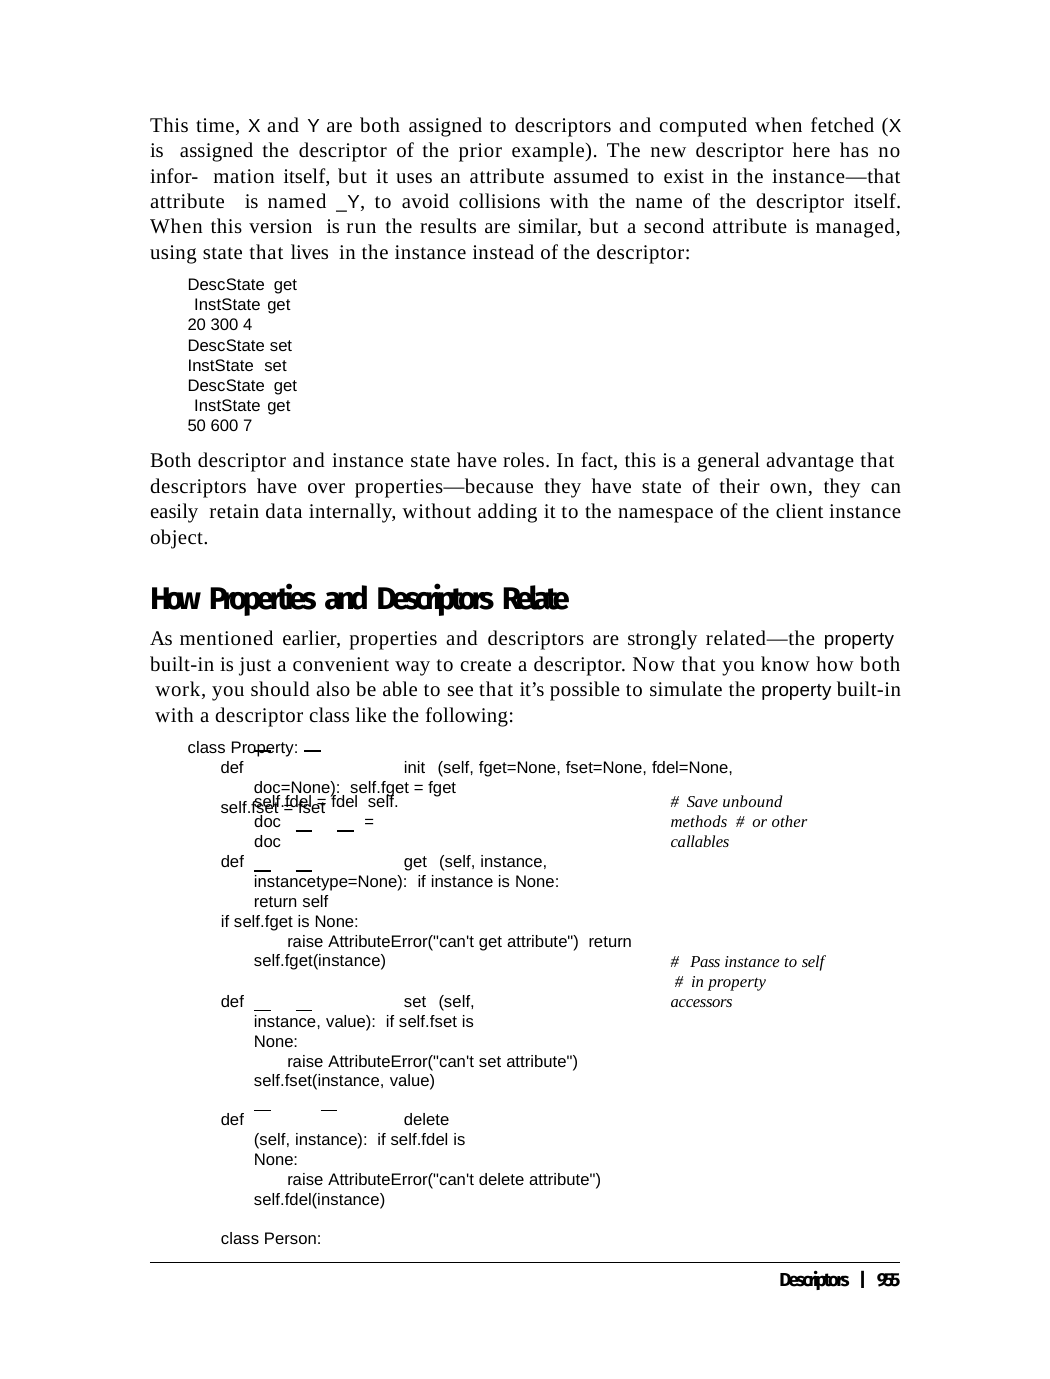

This time, X and Y are both assigned to descriptors and computed when fetched (X is  assigned the descriptor of the prior example). The new descriptor here has no infor-  mation itself, but it uses an attribute assumed to exist in the instance—that attribute  is named _Y, to avoid collisions with the name of the descriptor itself. When this version  is run the results are similar, but a second attribute is managed, using state that lives  in the instance instead of the descriptor:
DescState get  InstState get  20 300 4
DescState set  InstState set  DescState get  InstState get  50 600 7
Both descriptor and instance state have roles. In fact, this is a general advantage that  descriptors have over properties—because they have state of their own, they can easily  retain data internally, without adding it to the namespace of the client instance object.

How Properties and Descriptors Relate
As mentioned earlier, properties and descriptors are strongly related—the property  built-in is just a convenient way to create a descriptor. Now that you know how both  work, you should also be able to see that it’s possible to simulate the property built-in  with a descriptor class like the following:
class Property:
def		init (self, fget=None, fset=None, fdel=None, doc=None):  self.fget = fget
self.fset = fset

self.fdel = fdel  self.  doc	= doc
# Save unbound methods  # or other callables

def		get (self, instance, instancetype=None):  if instance is None:
return self
if self.fget is None:
raise AttributeError("can't get attribute")  return self.fget(instance)

# Pass instance to self  # in property accessors
def		set (self, instance, value):  if self.fset is None:
raise AttributeError("can't set attribute")  self.fset(instance, value)

def		delete (self, instance):  if self.fdel is None:
raise AttributeError("can't delete attribute")  self.fdel(instance)

class Person:

Descriptors  | 955